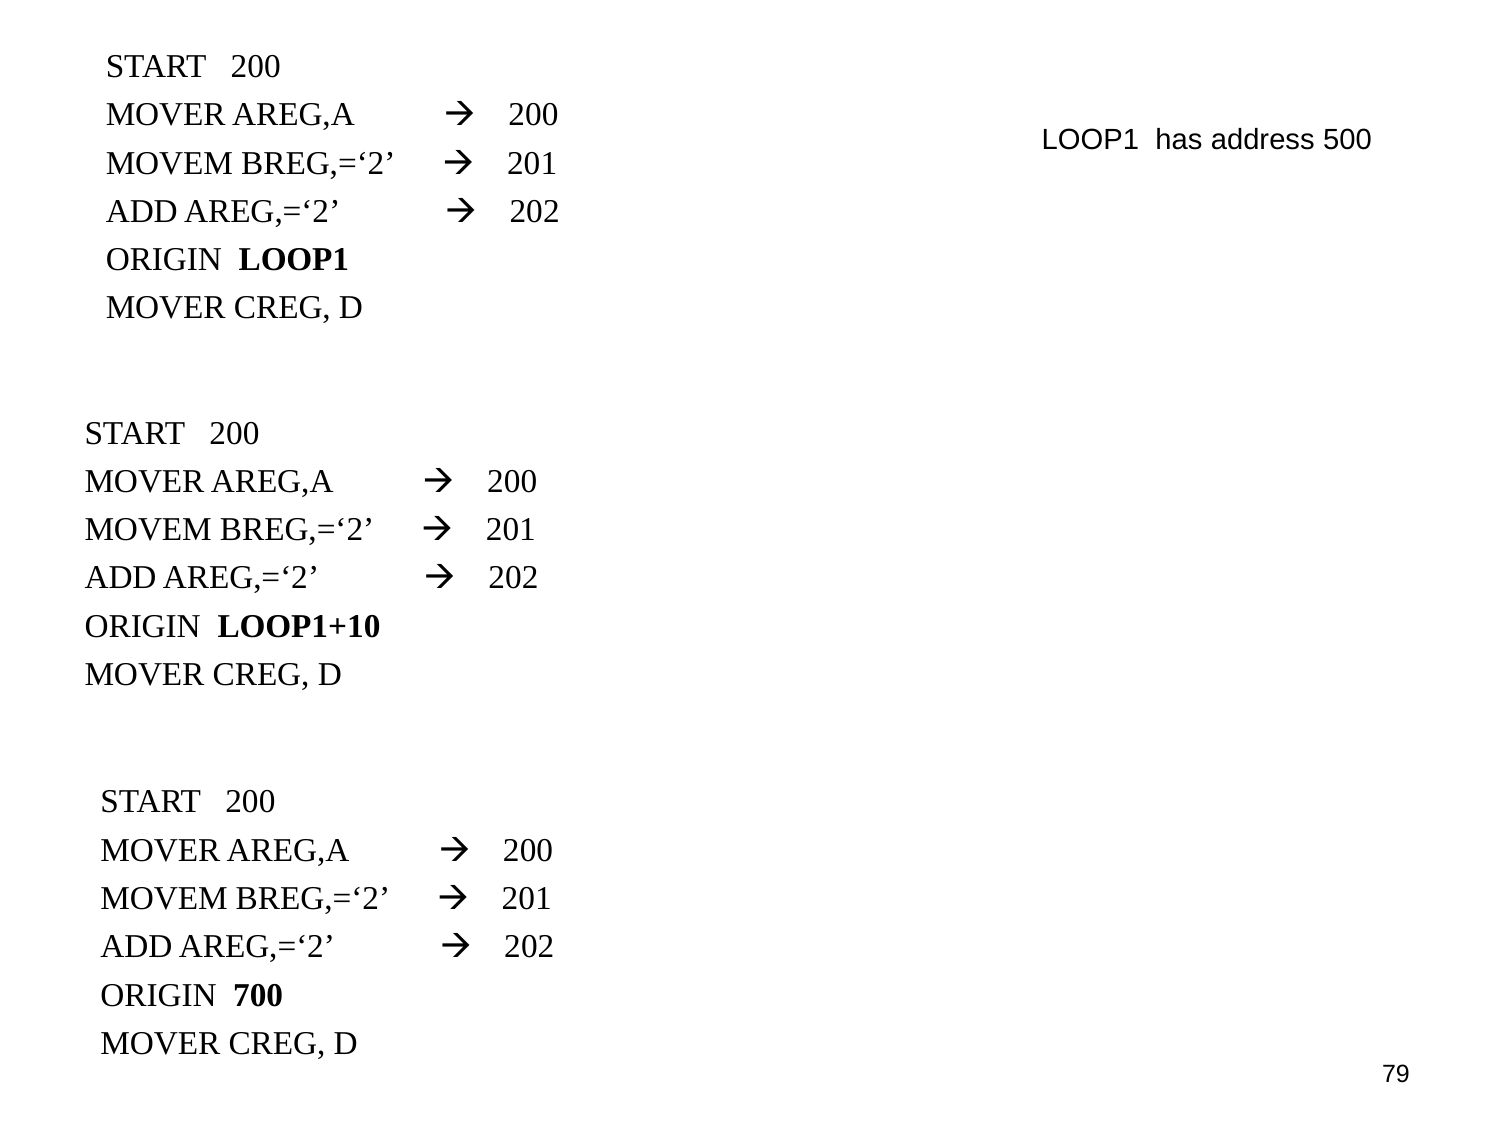

START   200
MOVER AREG,A           🡪    200
MOVEM BREG,=‘2’      🡪    201
ADD AREG,=‘2’             🡪    202
ORIGIN  LOOP1
MOVER CREG, D
LOOP1  has address 500
START   200
MOVER AREG,A           🡪    200
MOVEM BREG,=‘2’      🡪    201
ADD AREG,=‘2’             🡪    202
ORIGIN  LOOP1+10
MOVER CREG, D
START   200
MOVER AREG,A           🡪    200
MOVEM BREG,=‘2’      🡪    201
ADD AREG,=‘2’             🡪    202
ORIGIN  700
MOVER CREG, D
79